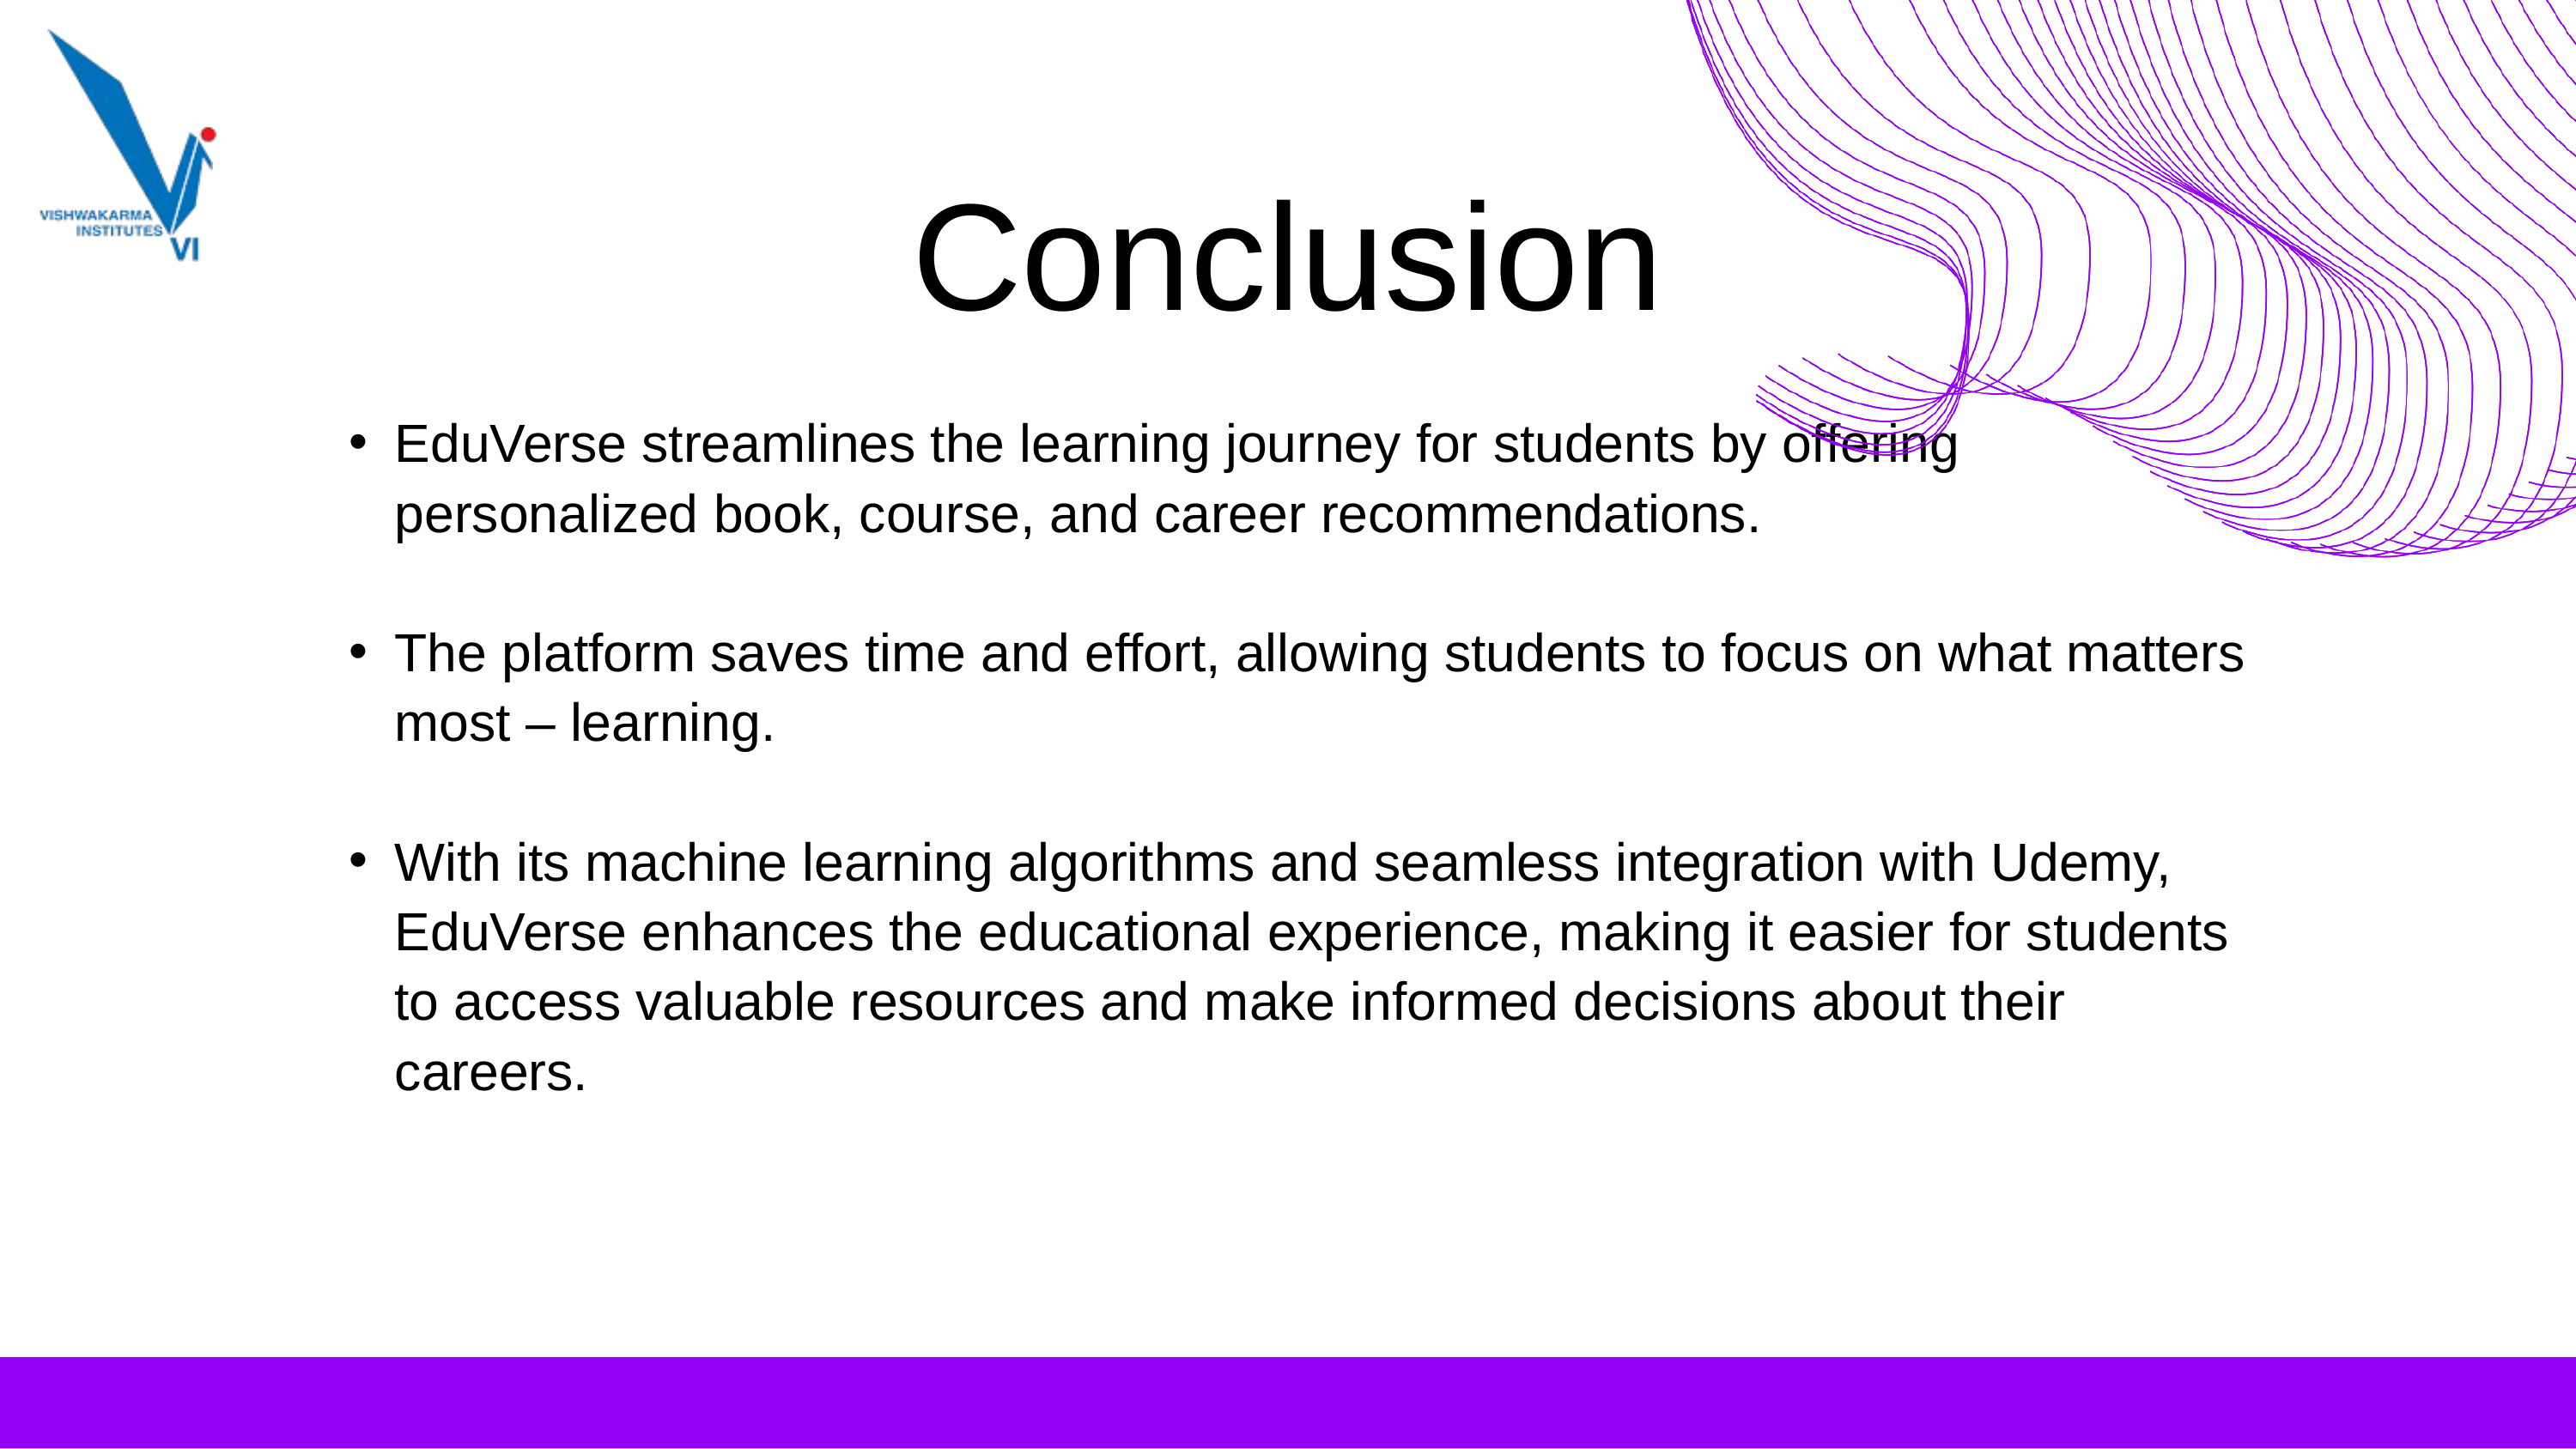

Conclusion
EduVerse streamlines the learning journey for students by offering personalized book, course, and career recommendations.

The platform saves time and effort, allowing students to focus on what matters most – learning.

With its machine learning algorithms and seamless integration with Udemy, EduVerse enhances the educational experience, making it easier for students to access valuable resources and make informed decisions about their careers.